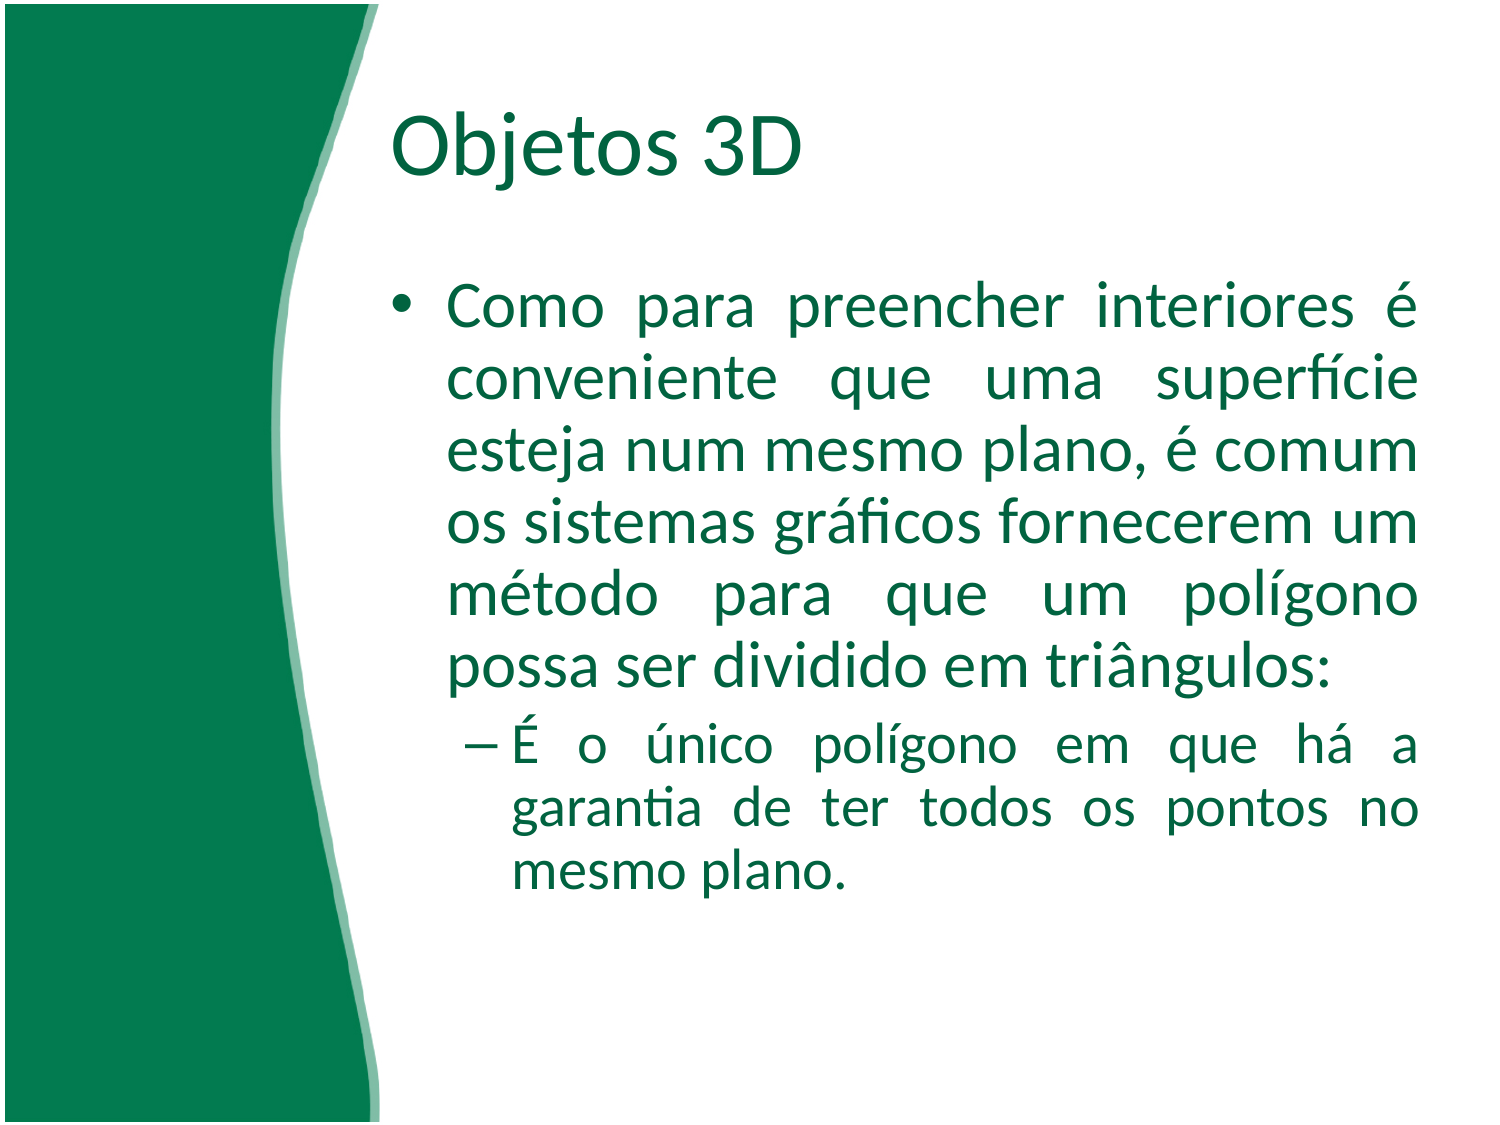

# Objetos 3D
Como para preencher interiores é conveniente que uma superfície esteja num mesmo plano, é comum os sistemas gráficos fornecerem um método para que um polígono possa ser dividido em triângulos:
É o único polígono em que há a garantia de ter todos os pontos no mesmo plano.